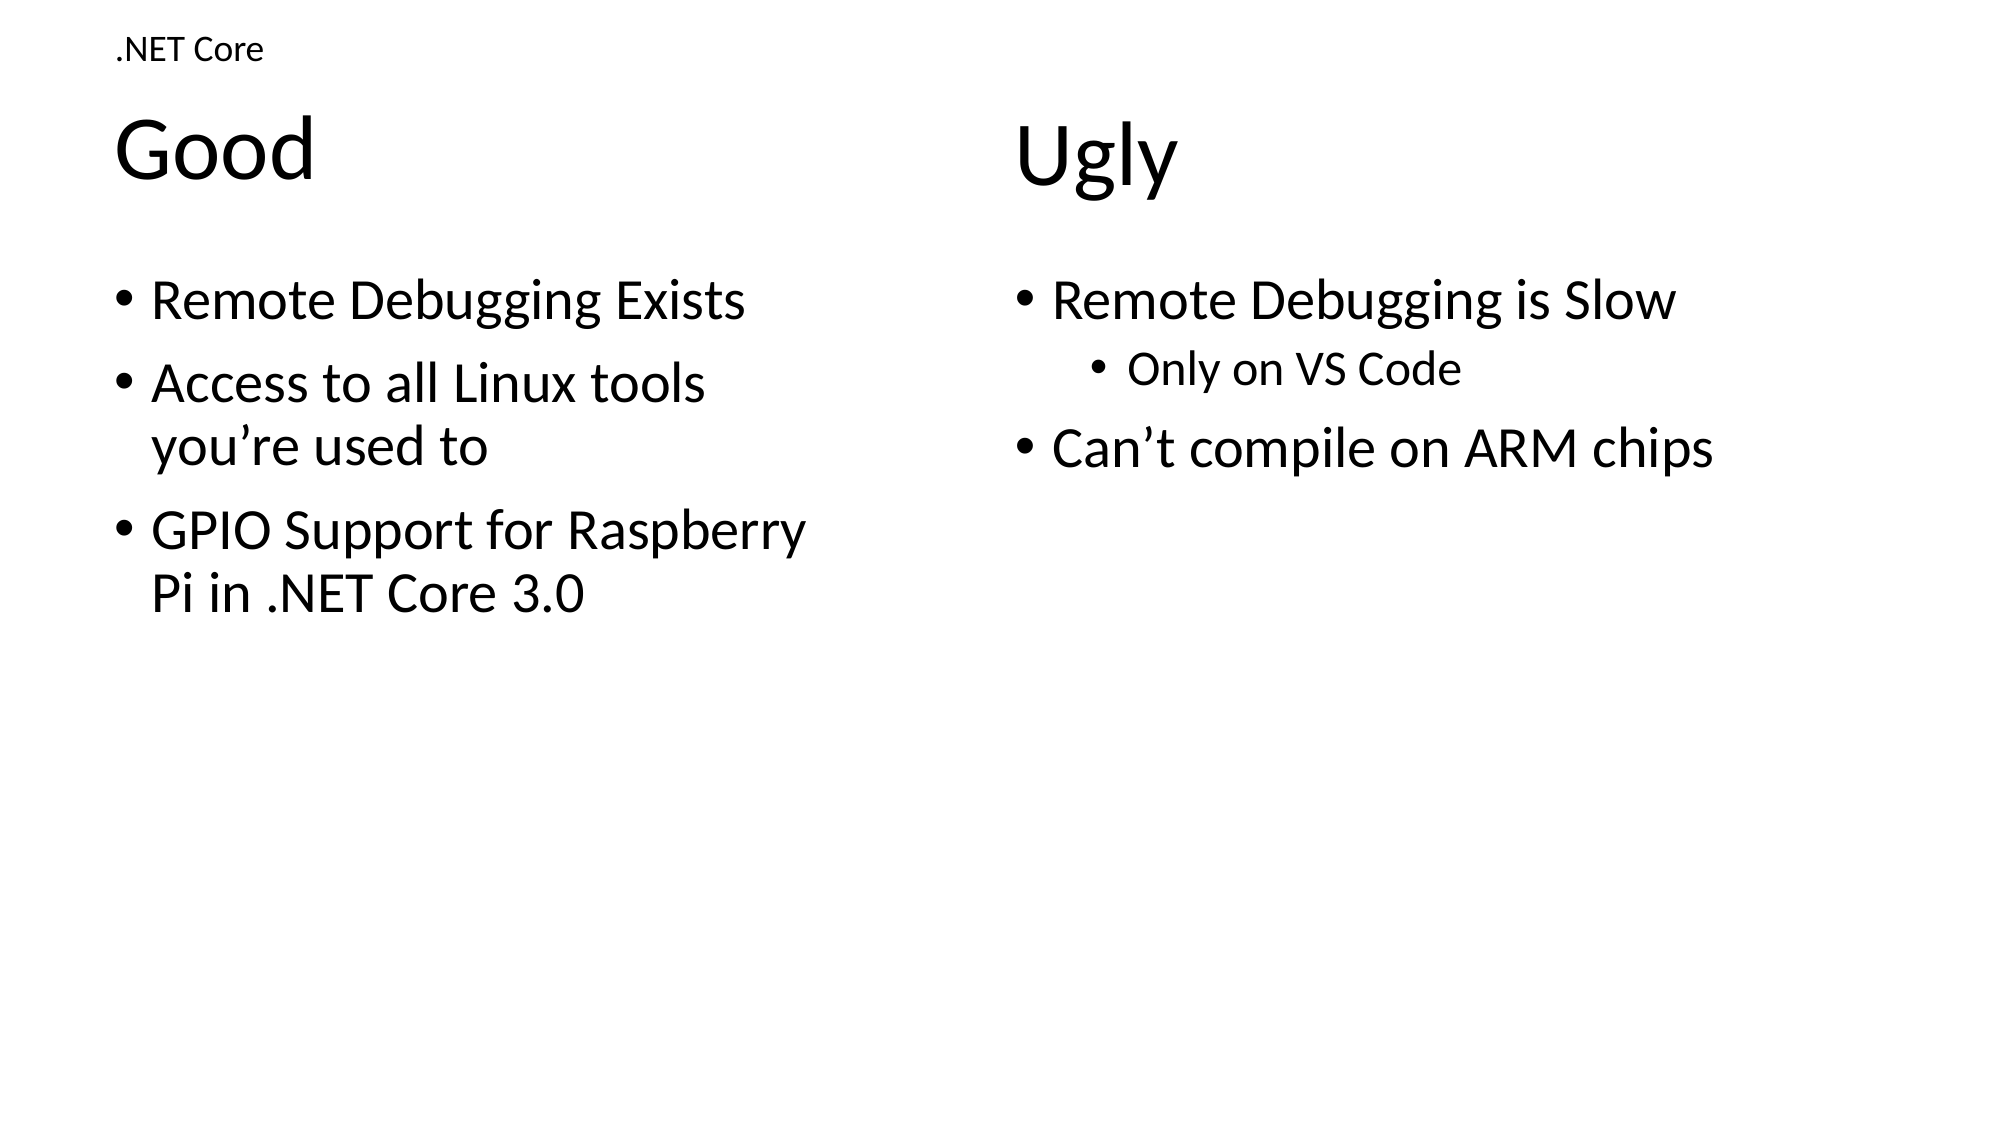

.NET Core
# Good
Ugly
Remote Debugging Exists
Access to all Linux tools you’re used to
GPIO Support for Raspberry Pi in .NET Core 3.0

Remote Debugging is Slow
Only on VS Code
Can’t compile on ARM chips